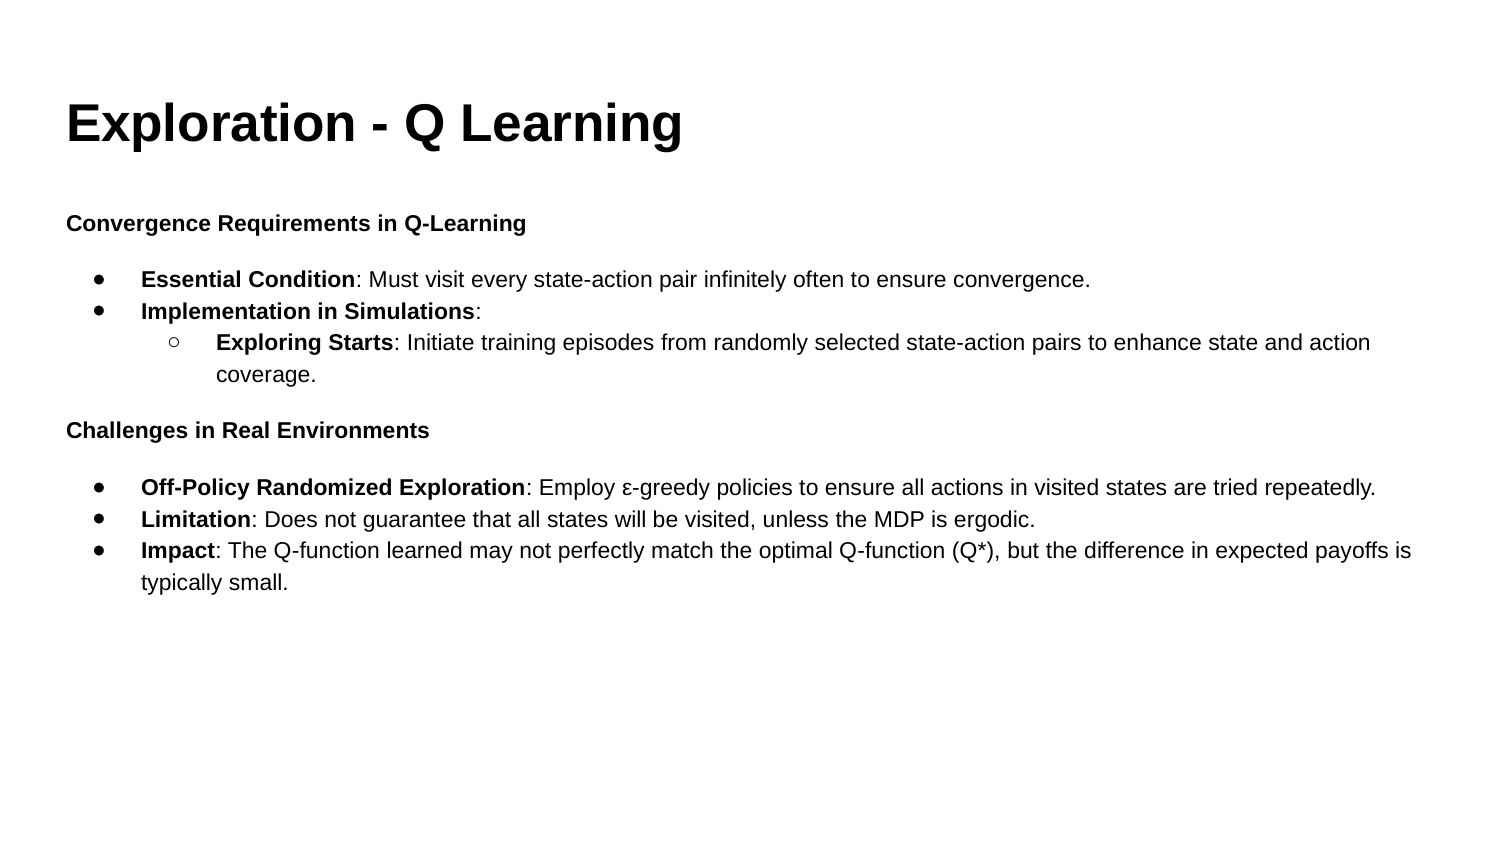

# Exploration - Q Learning
Convergence Requirements in Q-Learning
Essential Condition: Must visit every state-action pair infinitely often to ensure convergence.
Implementation in Simulations:
Exploring Starts: Initiate training episodes from randomly selected state-action pairs to enhance state and action coverage.
Challenges in Real Environments
Off-Policy Randomized Exploration: Employ ε-greedy policies to ensure all actions in visited states are tried repeatedly.
Limitation: Does not guarantee that all states will be visited, unless the MDP is ergodic.
Impact: The Q-function learned may not perfectly match the optimal Q-function (Q*), but the difference in expected payoffs is typically small.